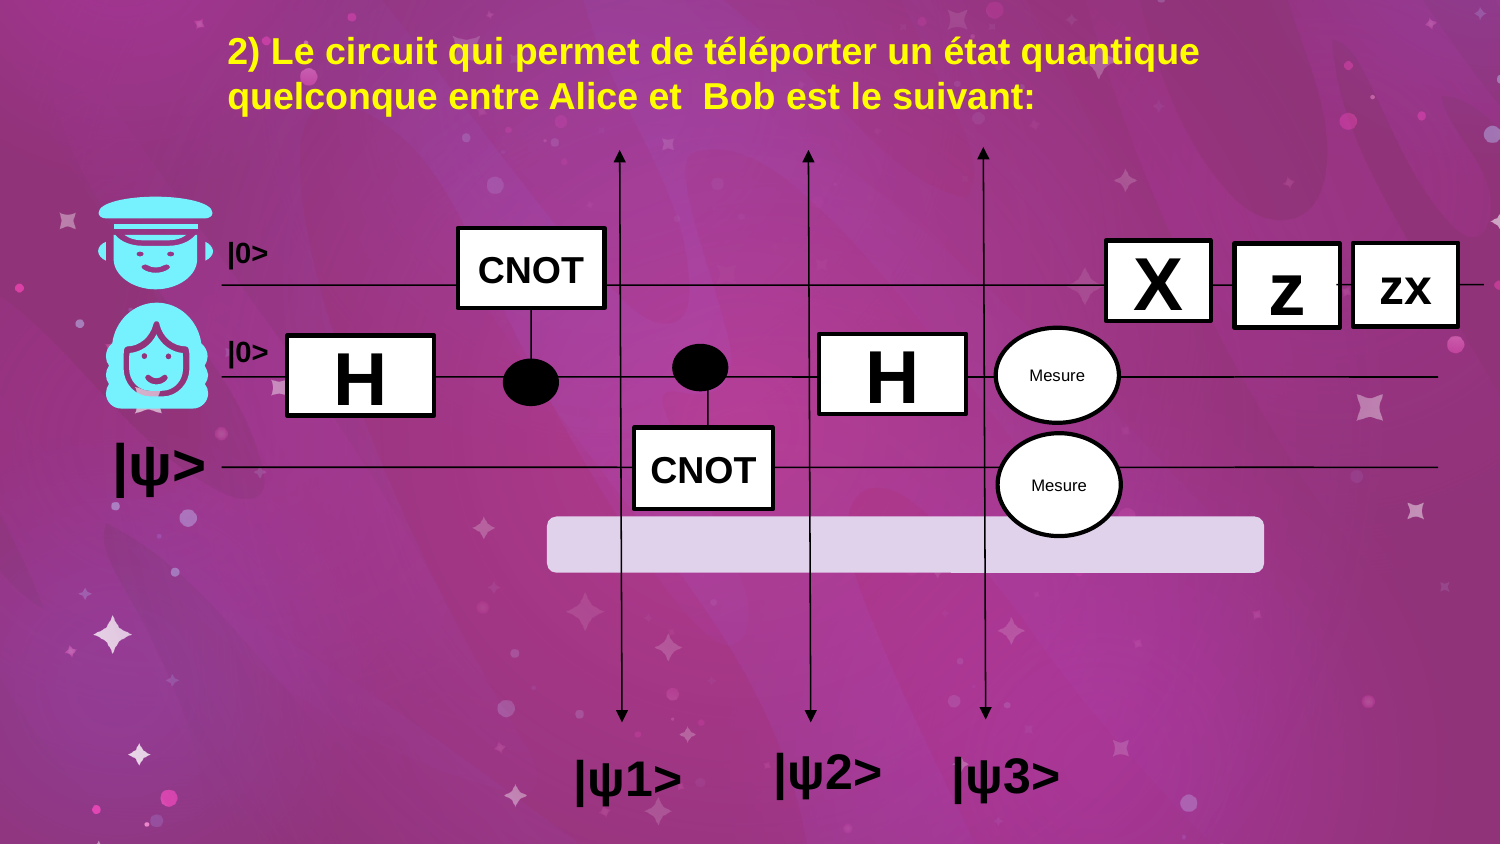

2) Le circuit qui permet de téléporter un état quantique quelconque entre Alice et  Bob est le suivant:

|0>
CNOT
X
zx
z

|0>
Mesure
H
H

|ψ>

CNOT
Mesure

|ψ2>
|ψ3>
|ψ1>